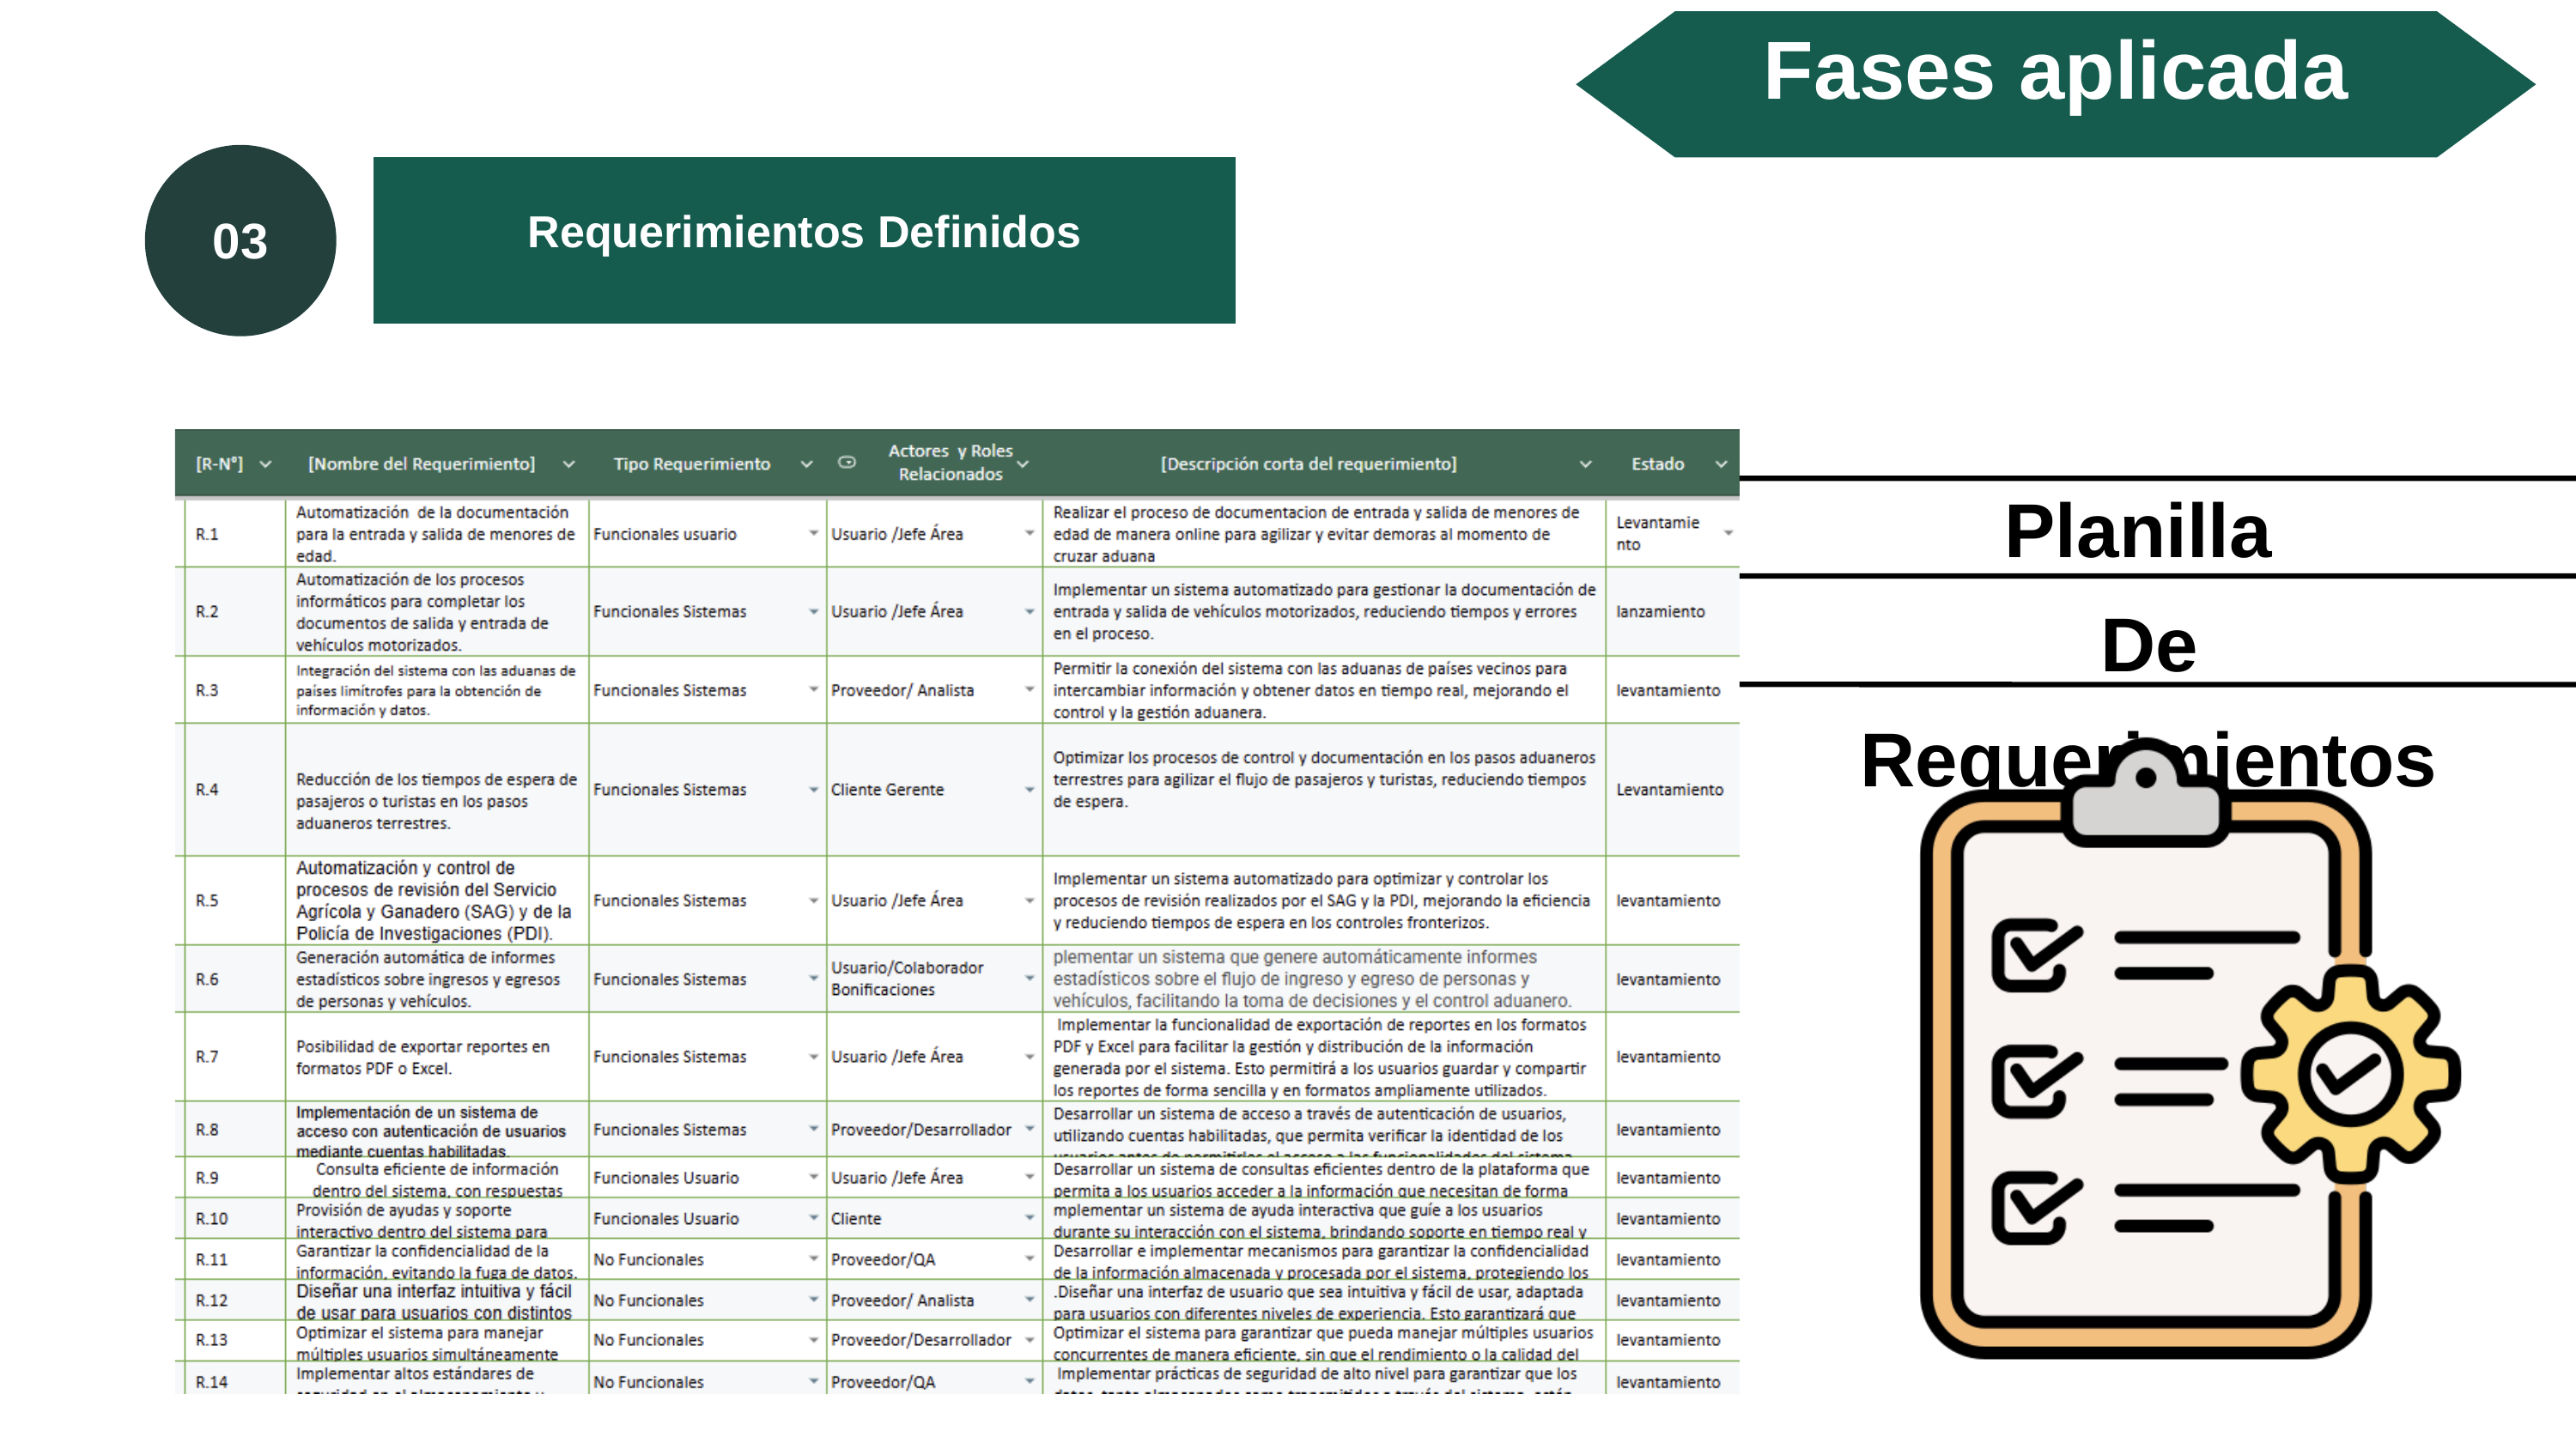

Fases aplicada

03

Requerimientos Definidos

Planilla
De Requerimientos